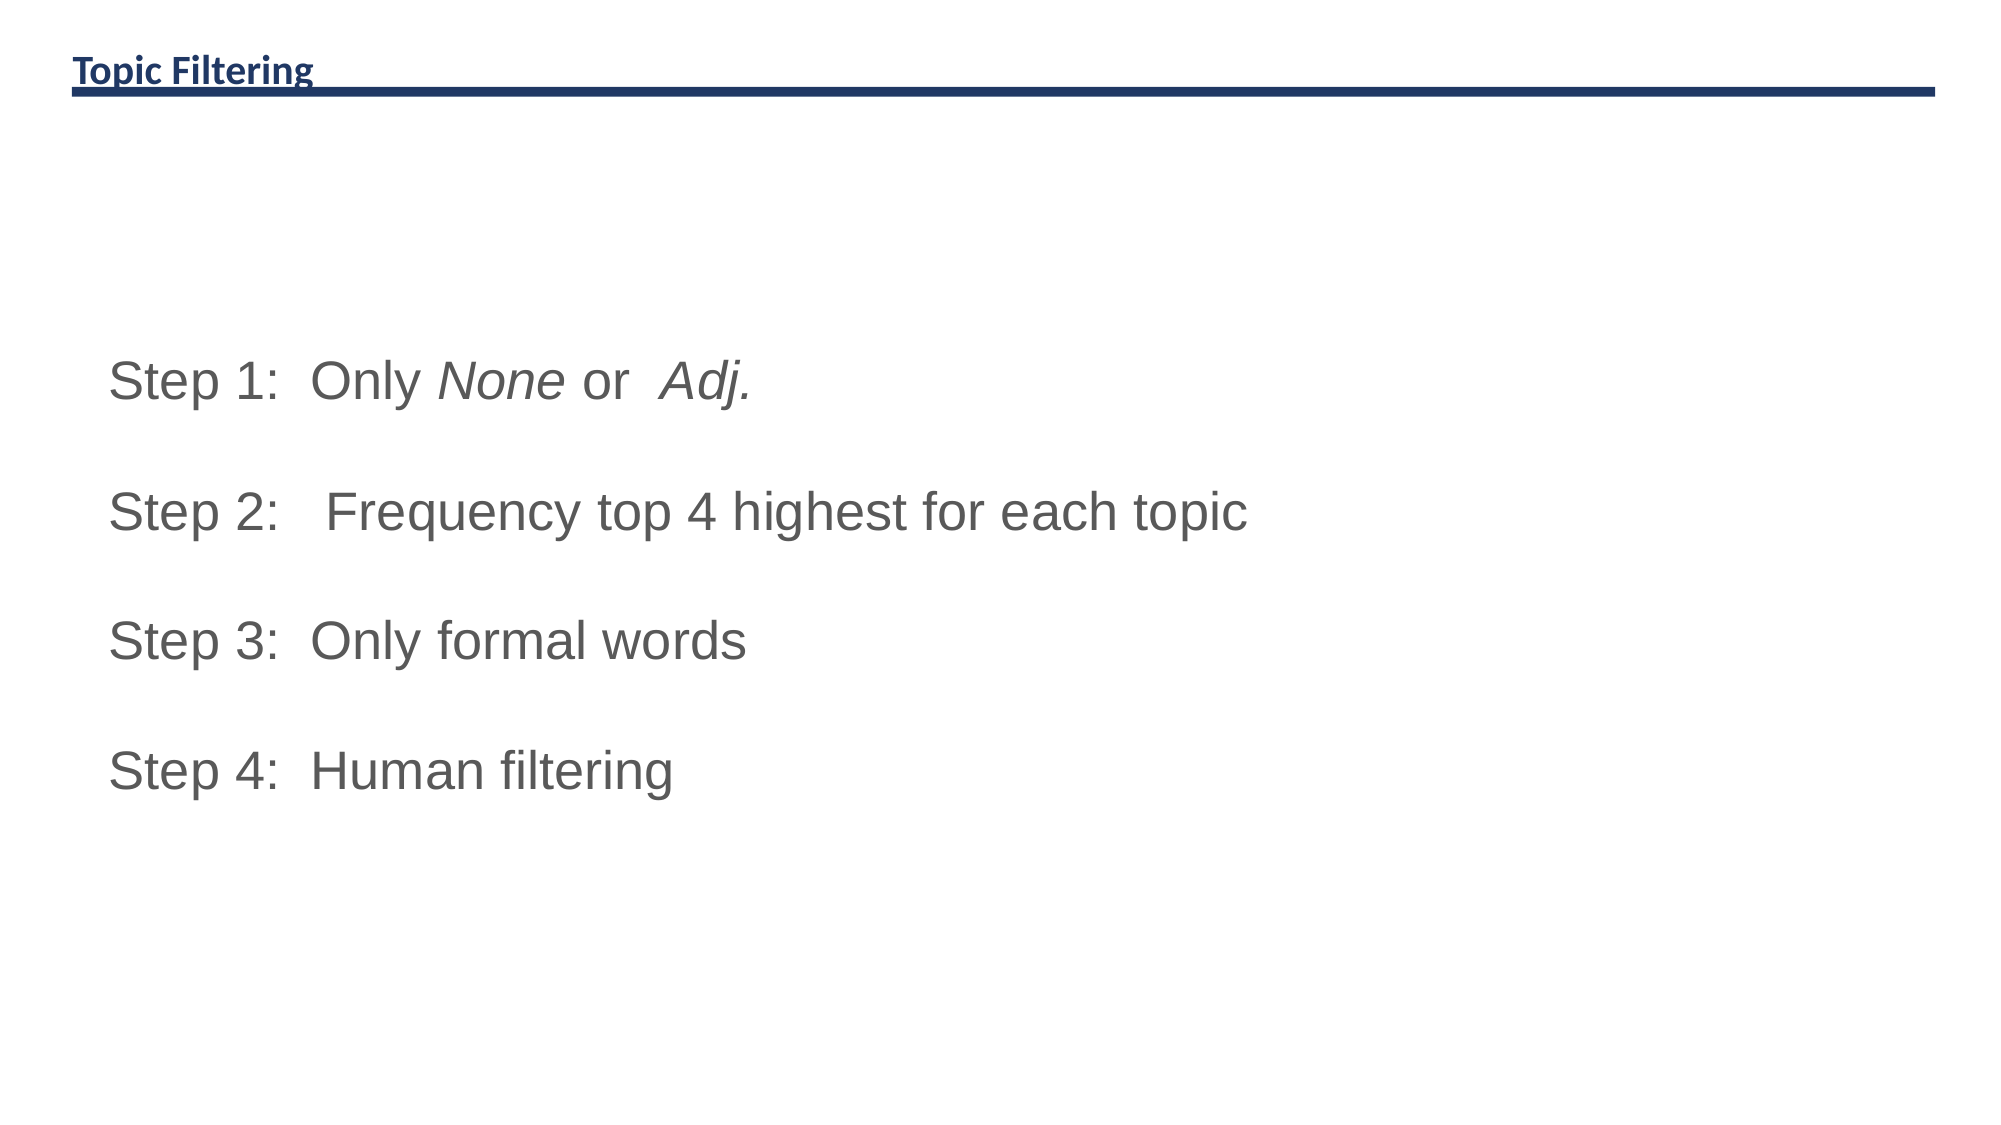

Topic Filtering

Step 1:  Only None or  Adj.
Step 2:   Frequency top 4 highest for each topic
Step 3:  Only formal words
Step 4:  Human filtering